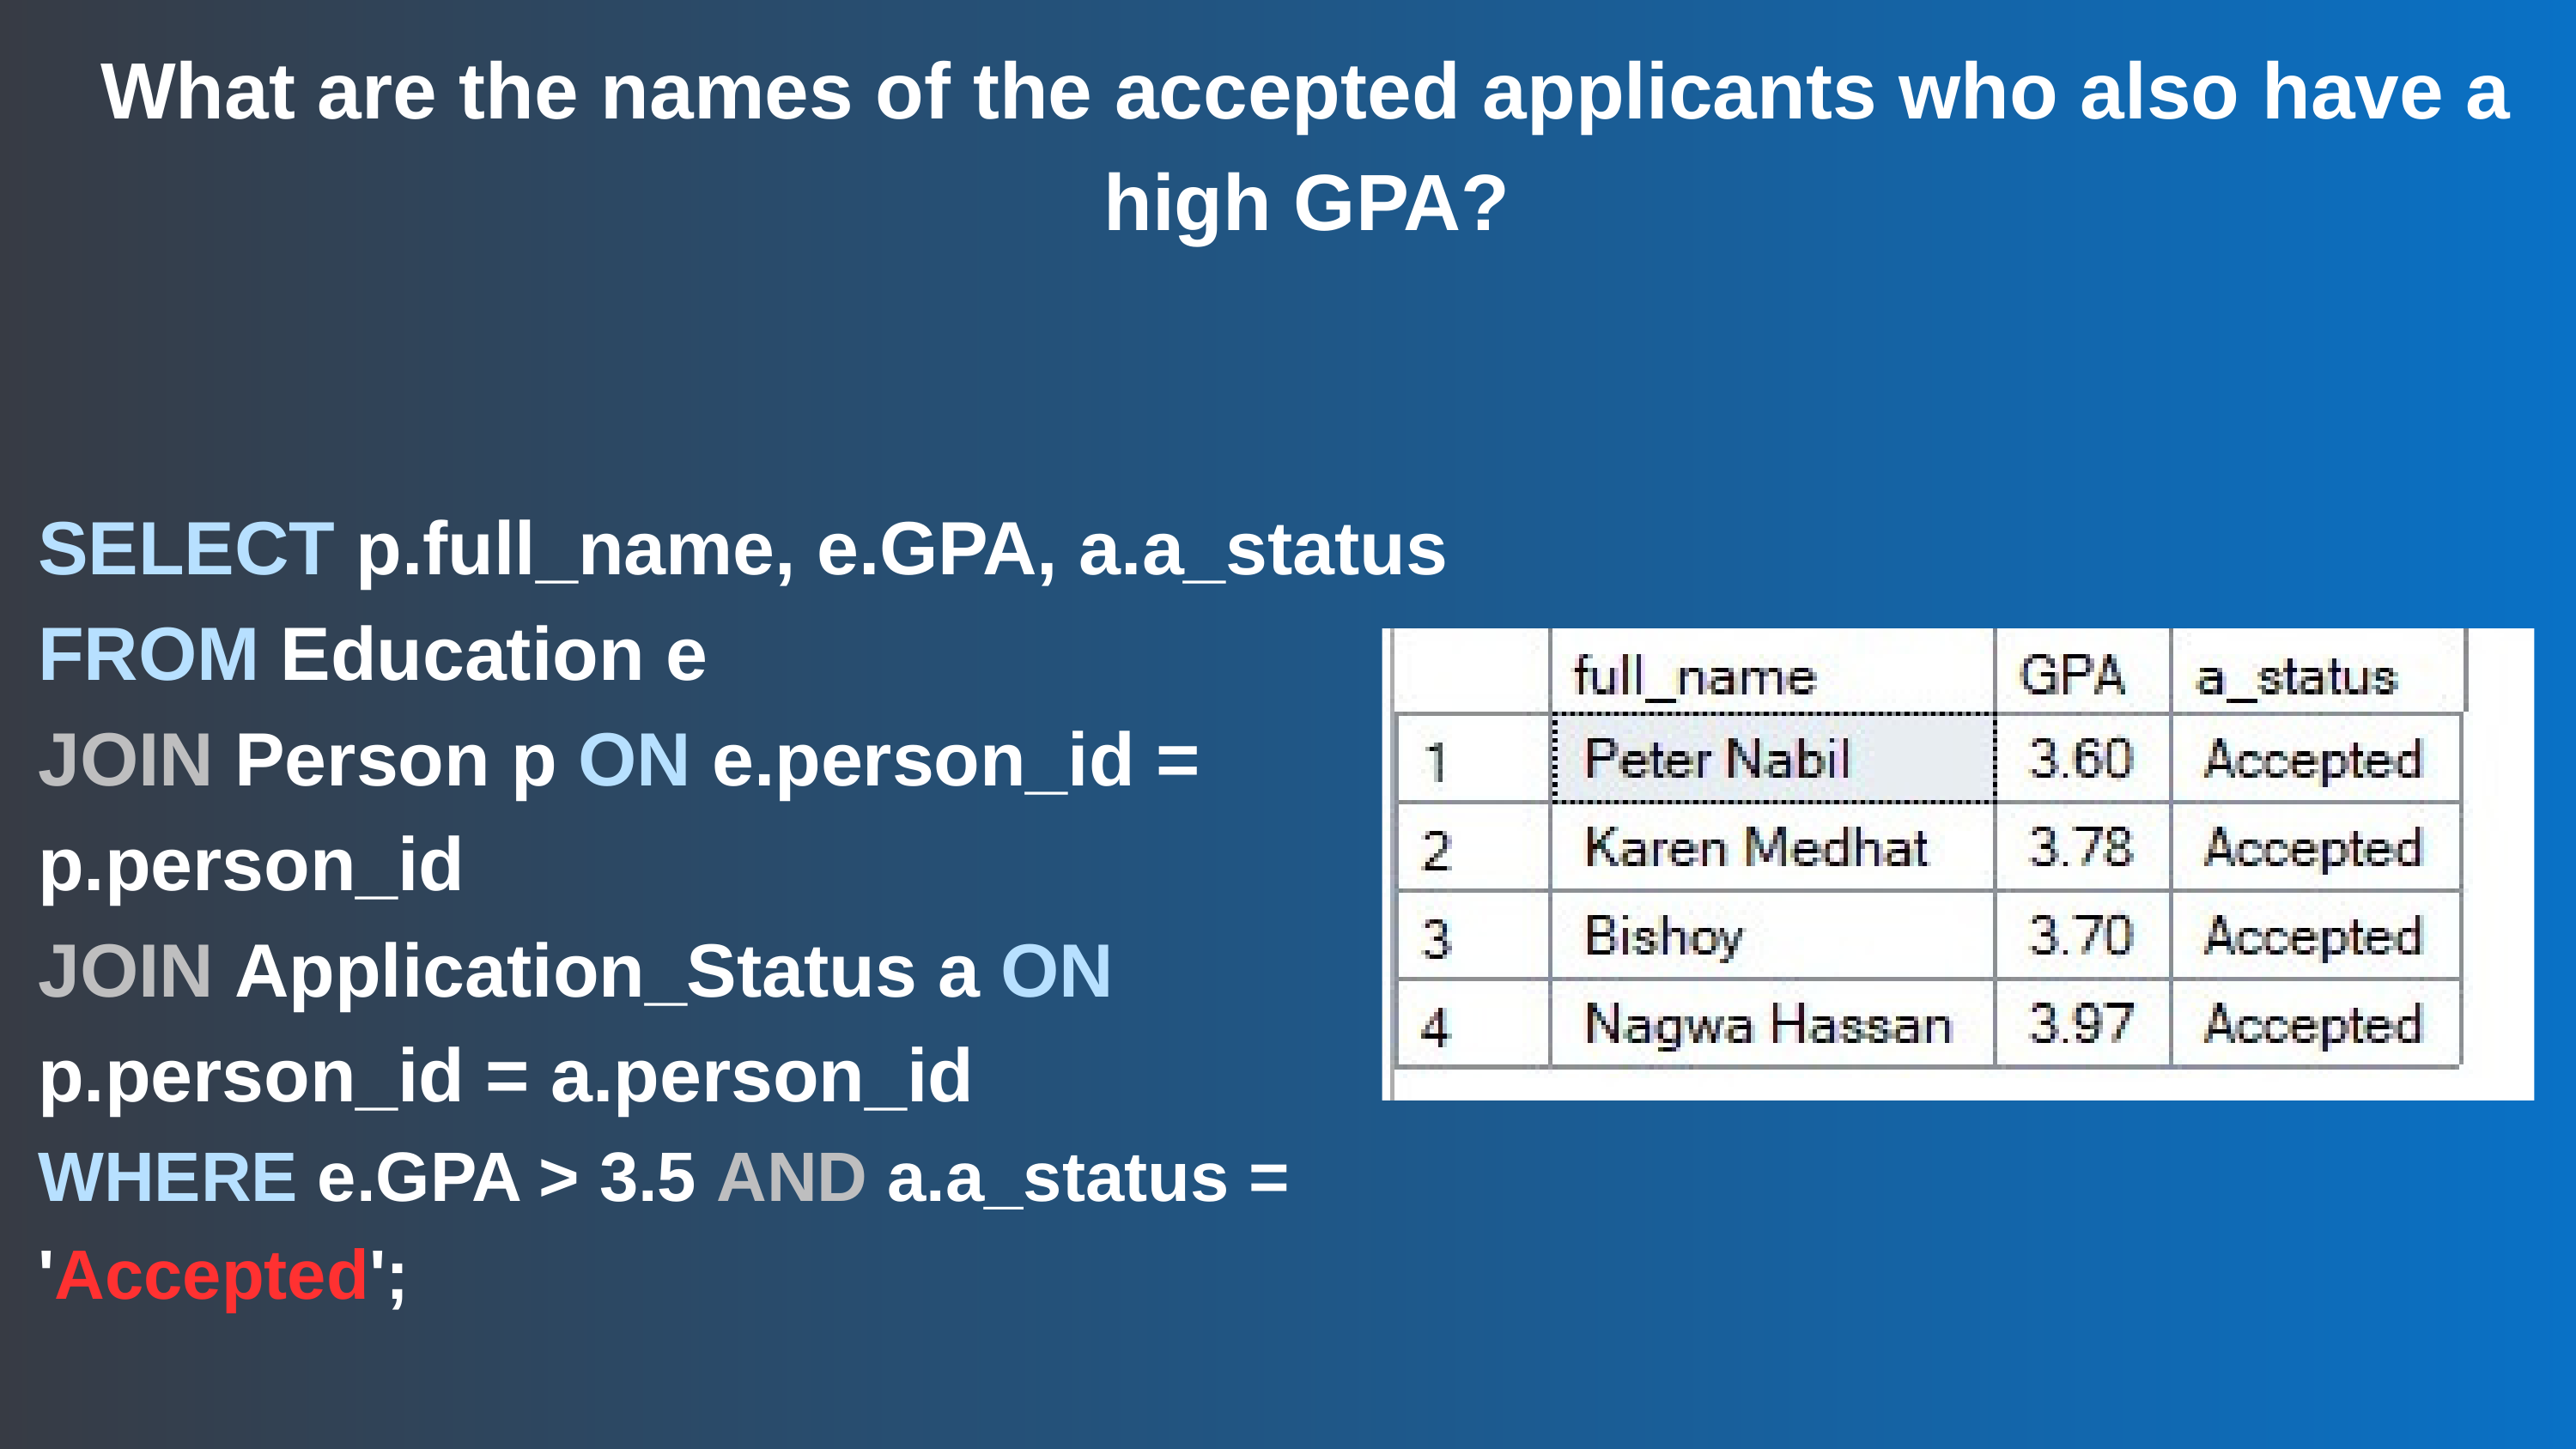

What are the names of the accepted applicants who also have a high GPA?
SELECT p.full_name, e.GPA, a.a_status
FROM Education e
JOIN Person p ON e.person_id = p.person_id
JOIN Application_Status a ON p.person_id = a.person_id
WHERE e.GPA > 3.5 AND a.a_status = 'Accepted';